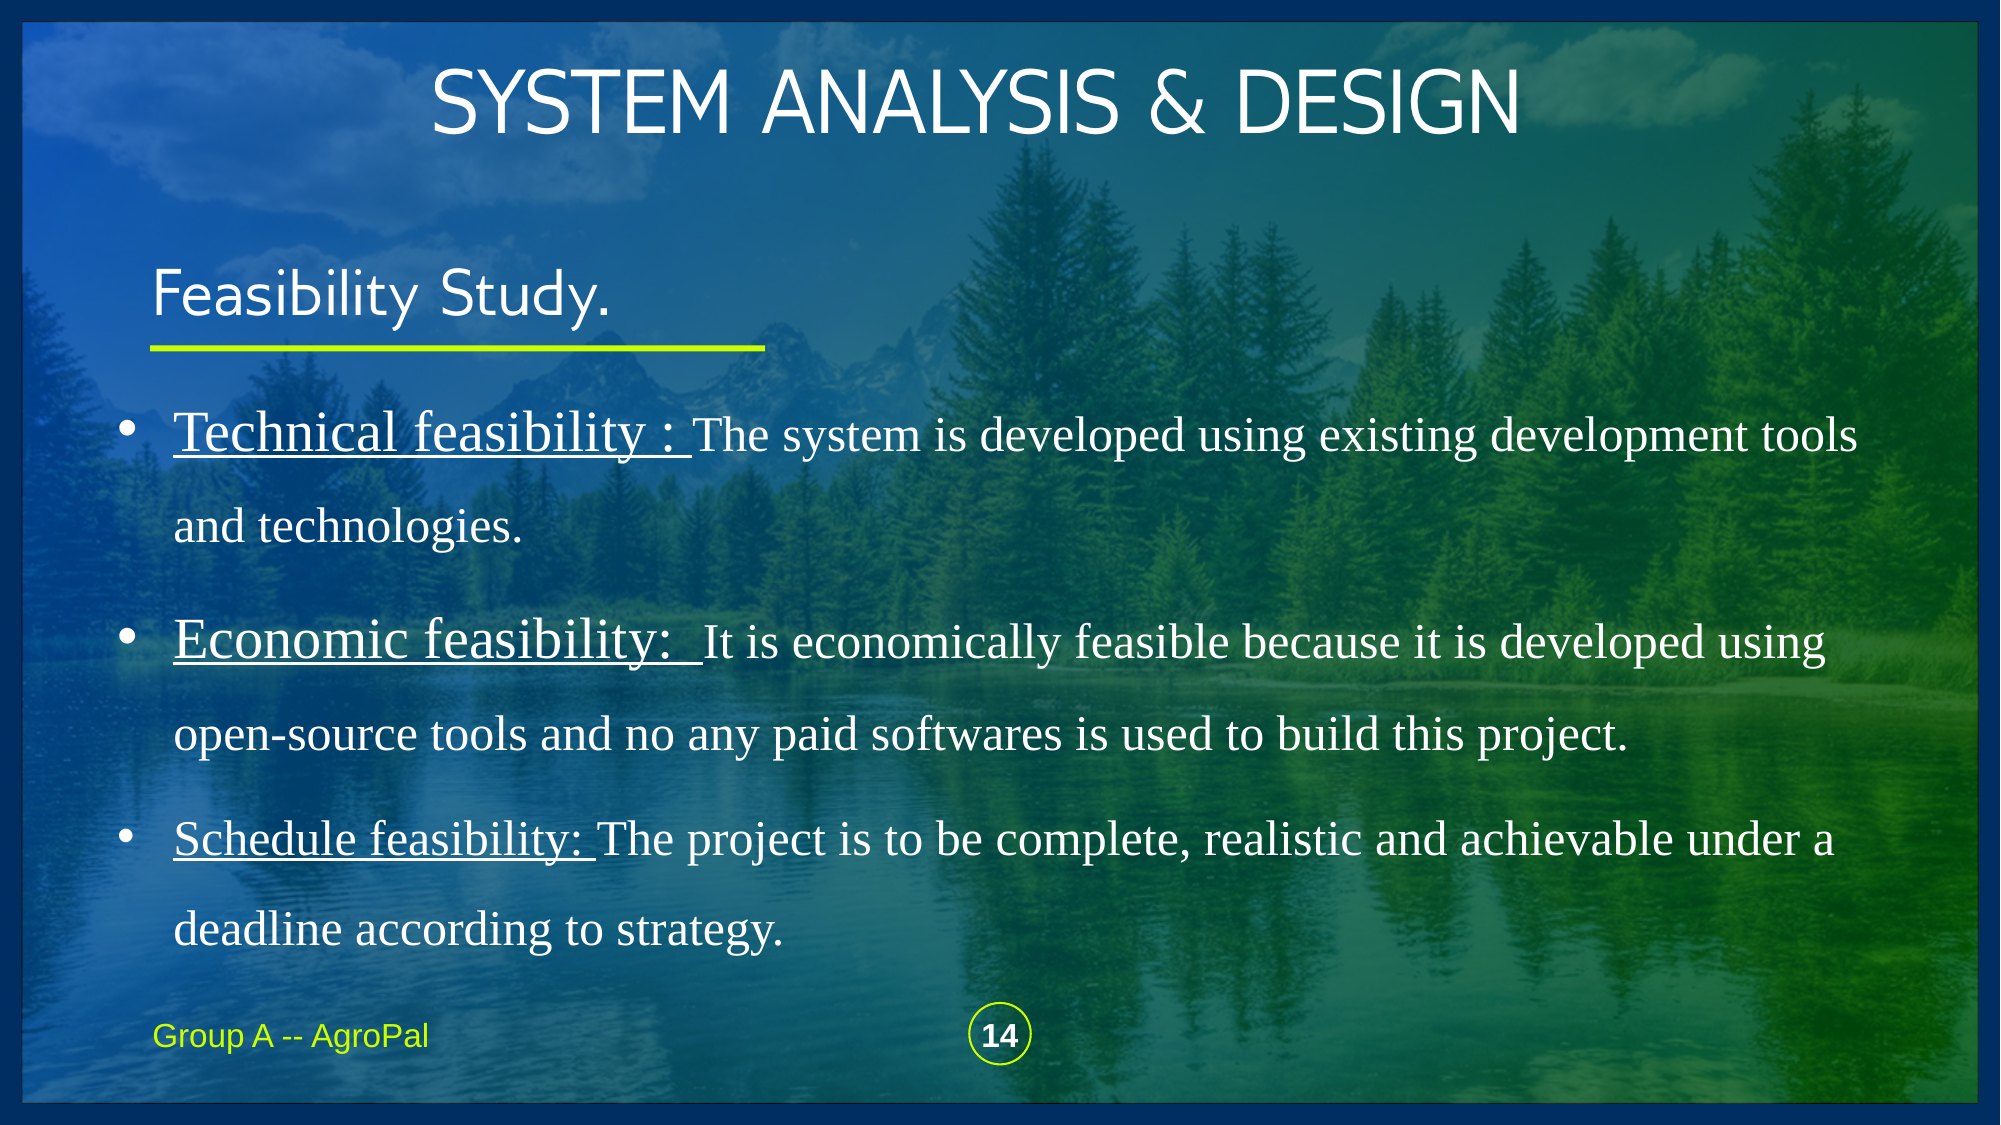

SYSTEM ANALYSIS & DESIGN
# Feasibility Study.

Technical feasibility : The system is developed using existing development tools and technologies.

Economic feasibility:  It is economically feasible because it is developed using open-source tools and no any paid softwares is used to build this project.
Schedule feasibility: The project is to be complete, realistic and achievable under a deadline according to strategy.

Group A -- AgroPal
14